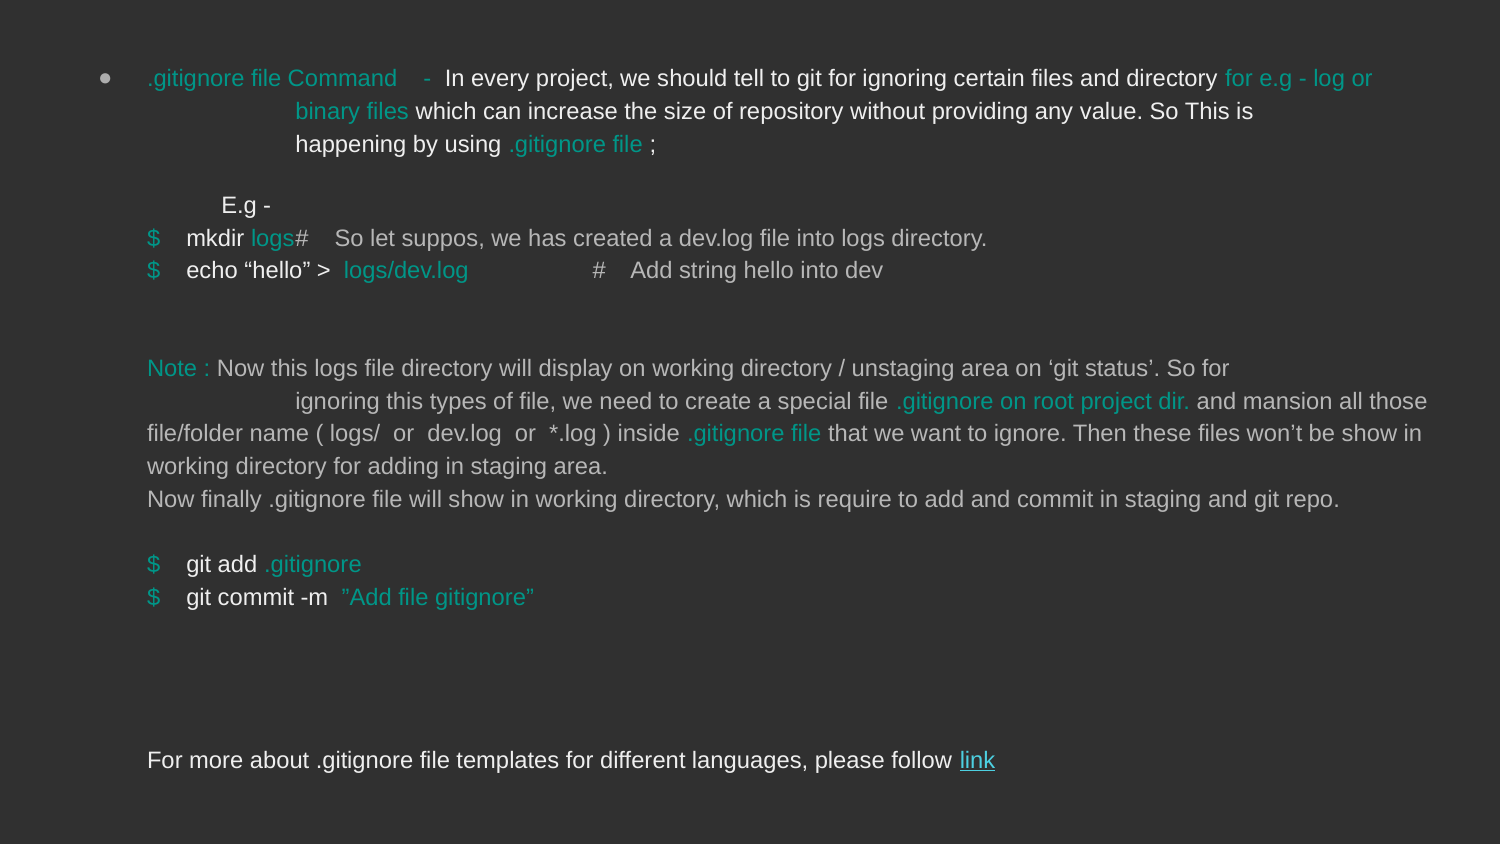

.gitignore file Command    -  In every project, we should tell to git for ignoring certain files and directory for e.g - log or
				binary files which can increase the size of repository without providing any value. So This is
				happening by using .gitignore file ;
E.g -
		$    mkdir logs				#    So let suppos, we has created a dev.log file into logs directory.
		$    echo “hello” >  logs/dev.log	#    Add string hello into dev
Note : Now this logs file directory will display on working directory / unstaging area on ‘git status’. So for
 	ignoring this types of file, we need to create a special file .gitignore on root project dir. and mansion all those file/folder name ( logs/  or  dev.log  or  *.log ) inside .gitignore file that we want to ignore. Then these files won’t be show in working directory for adding in staging area.
Now finally .gitignore file will show in working directory, which is require to add and commit in staging and git repo.
		$    git add .gitignore
		$    git commit -m  ”Add file gitignore”

For more about .gitignore file templates for different languages, please follow link